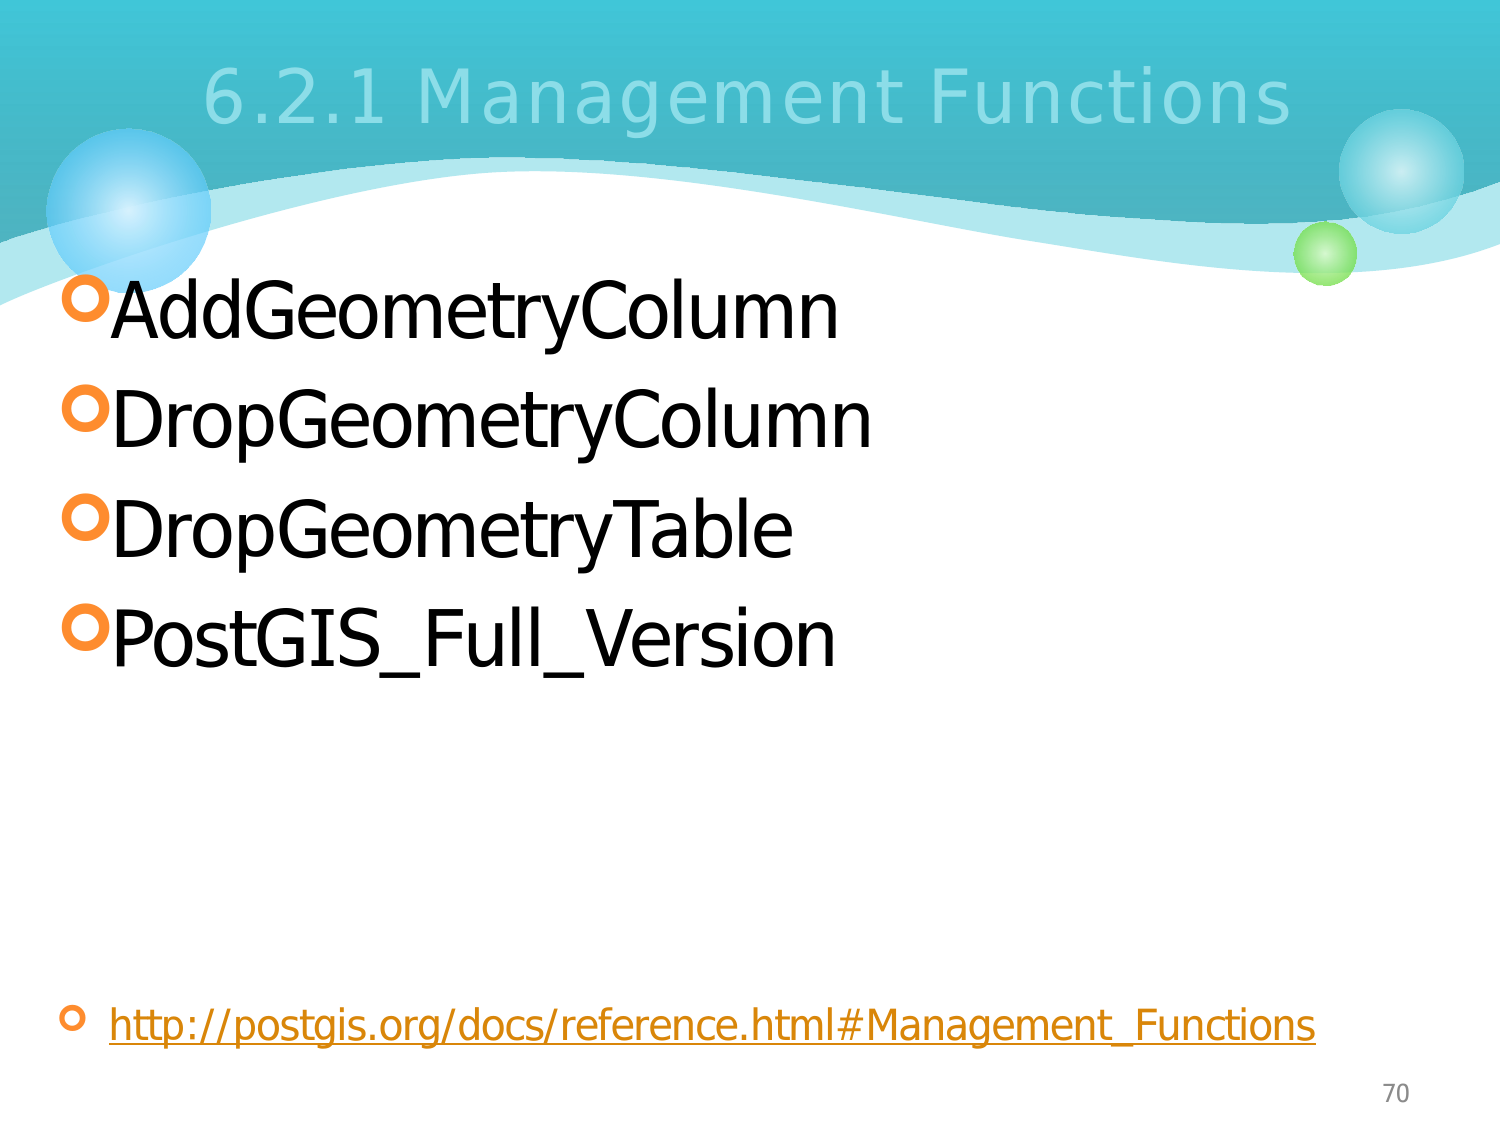

# 6.2.1 Management Functions
AddGeometryColumn
DropGeometryColumn
DropGeometryTable
PostGIS_Full_Version

http://postgis.org/docs/reference.html#Management_Functions
70